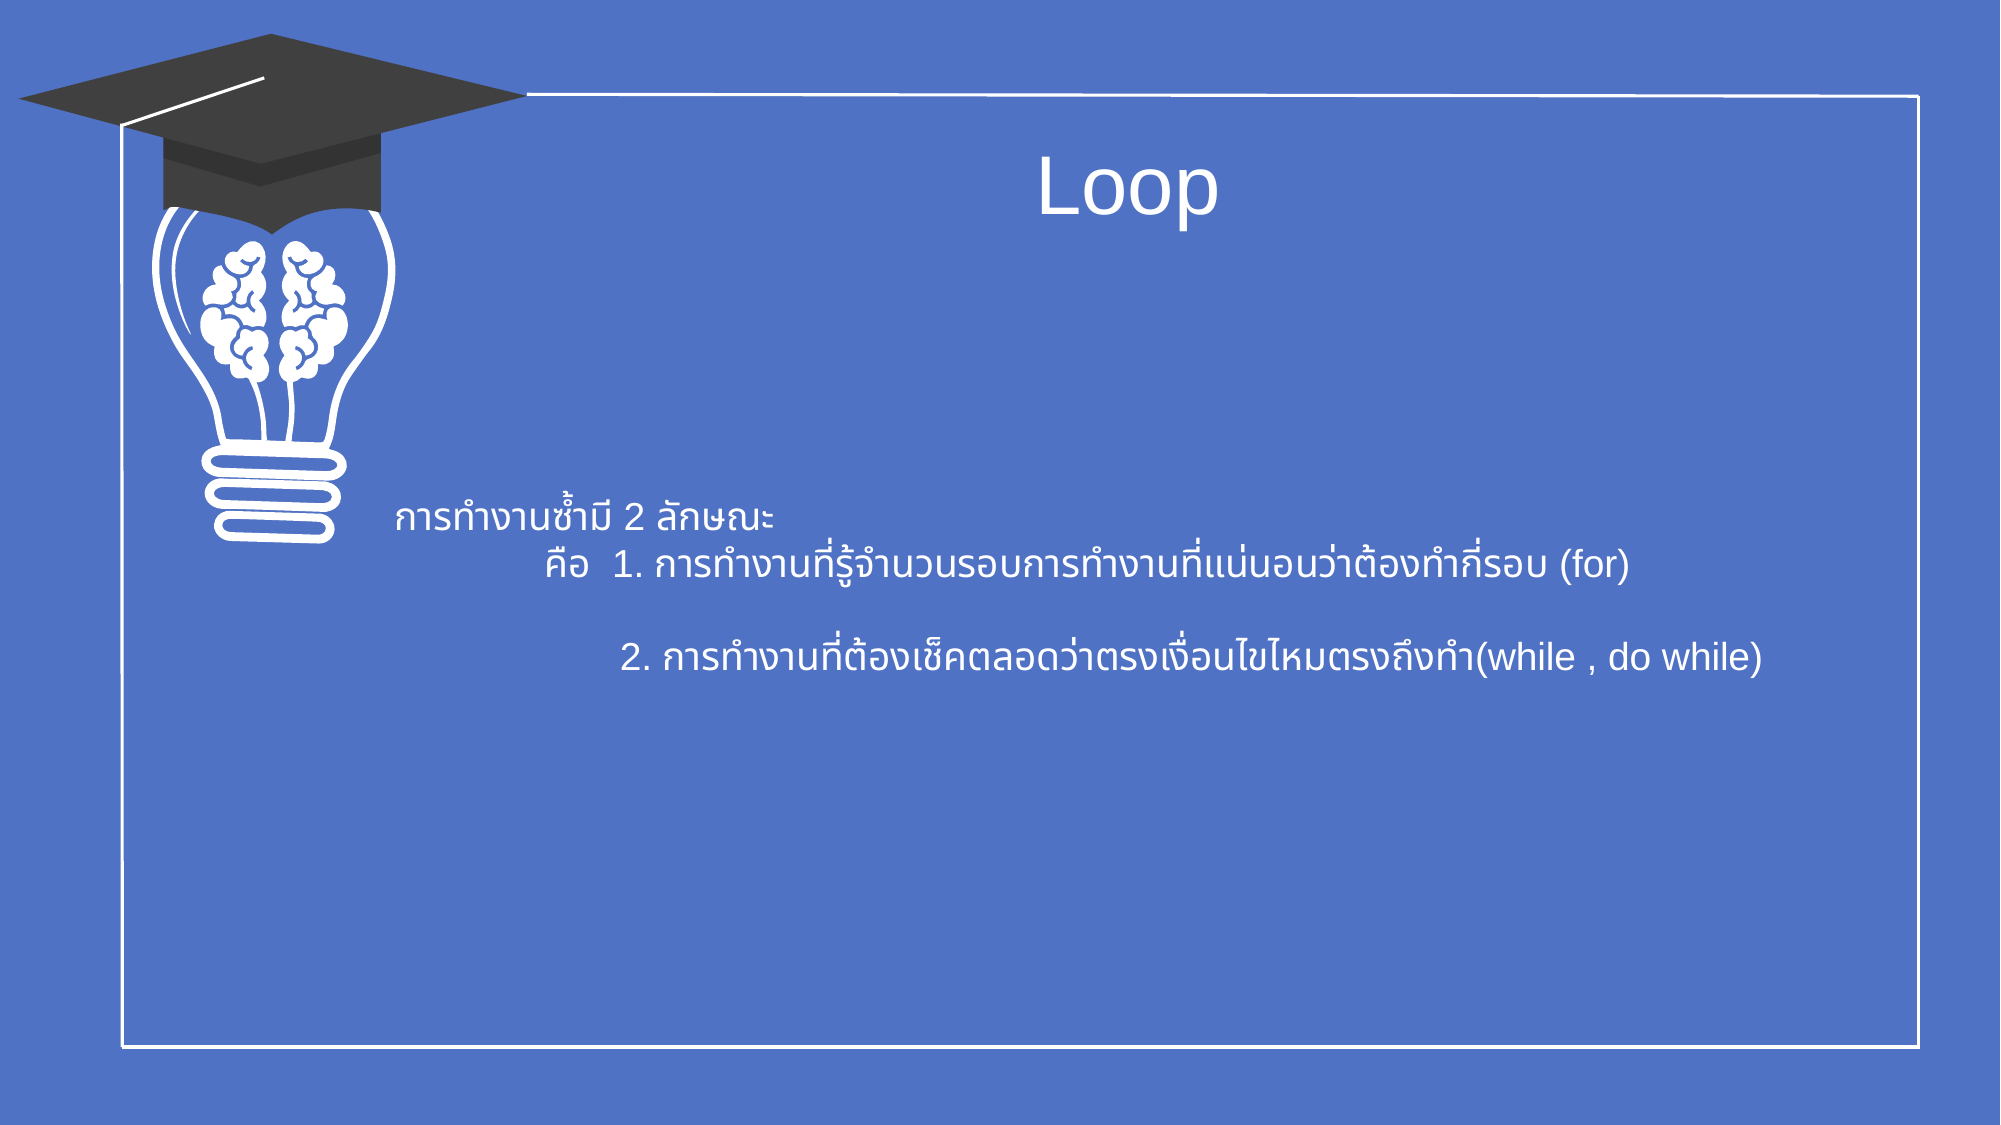

Loop

การทำงานซ้ำมี 2 ลักษณะ
	คือ  1. การทำงานที่รู้จำนวนรอบการทำงานที่แน่นอนว่าต้องทำกี่รอบ (for)

	       2. การทำงานที่ต้องเช็คตลอดว่าตรงเงื่อนไขไหมตรงถึงทำ(while , do while)